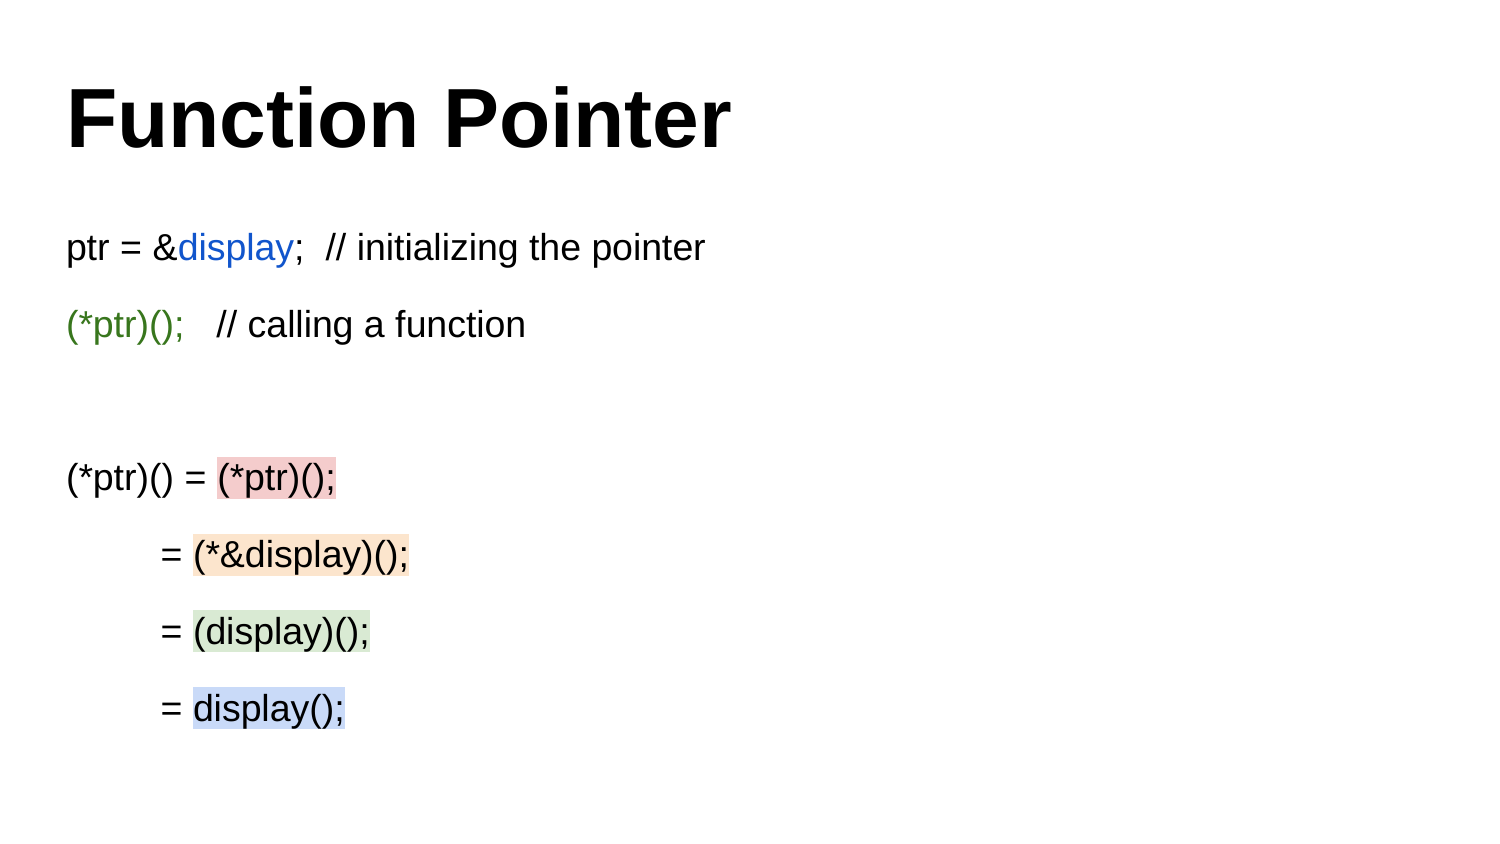

# Function Pointer
ptr = &display;  // initializing the pointer
(*ptr)();   // calling a function

(*ptr)() = (*ptr)();
         = (*&display)();
         = (display)();
         = display();